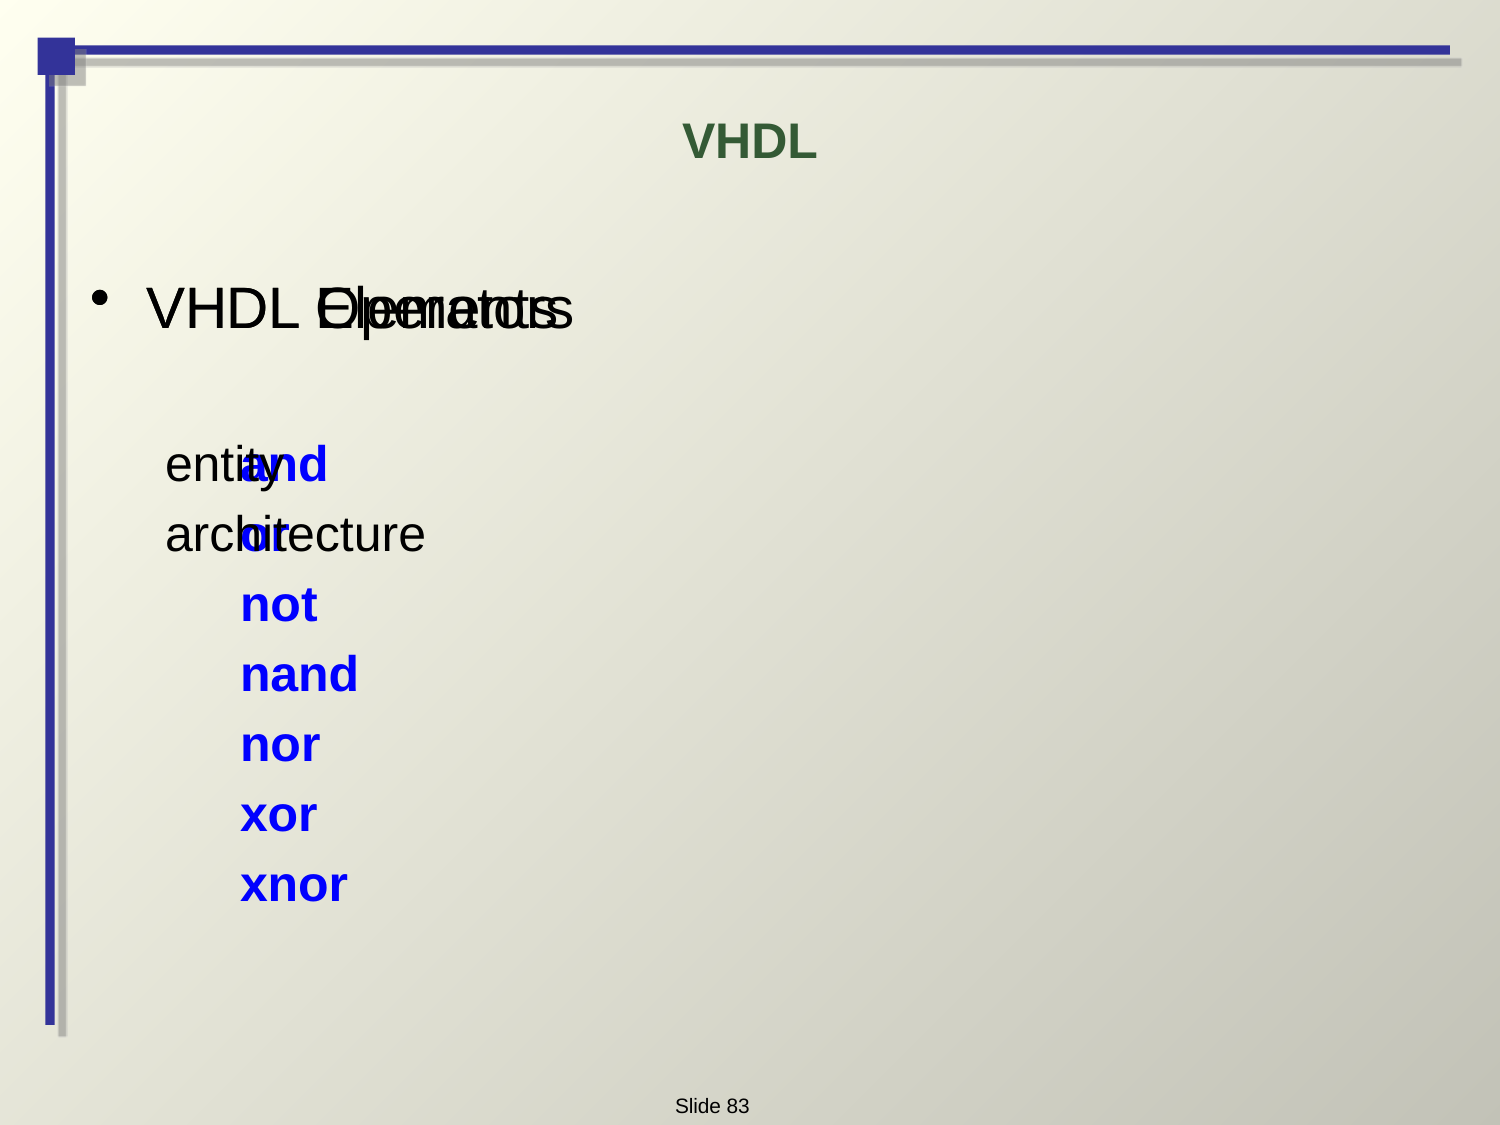

# VHDL
VHDL Operators

and
or
not
nand
nor
xor
xnor
VHDL Elements

entity
architecture